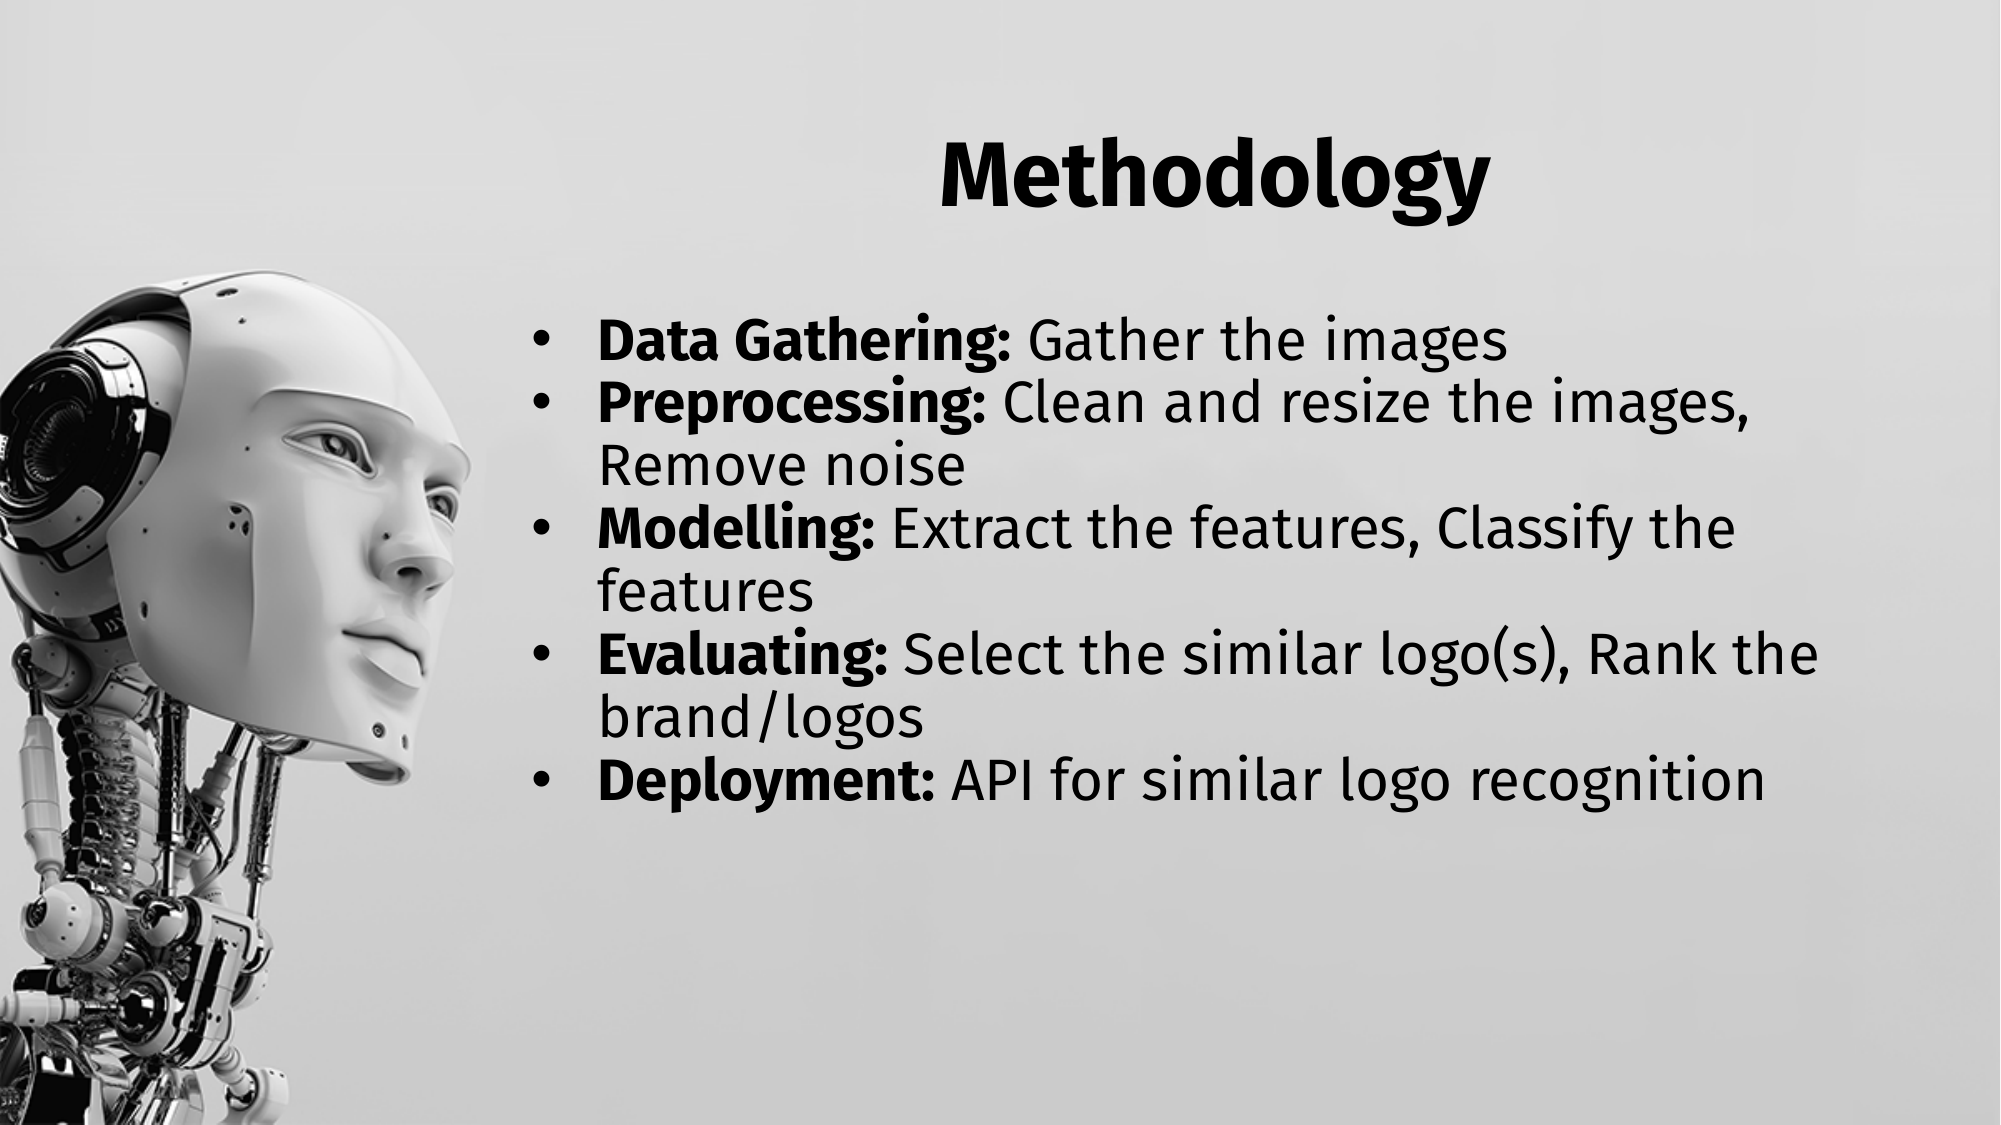

# Methodology
Data Gathering: Gather the images
Preprocessing: Clean and resize the images, Remove noise
Modelling: Extract the features, Classify the features
Evaluating: Select the similar logo(s), Rank the brand/logos
Deployment: API for similar logo recognition